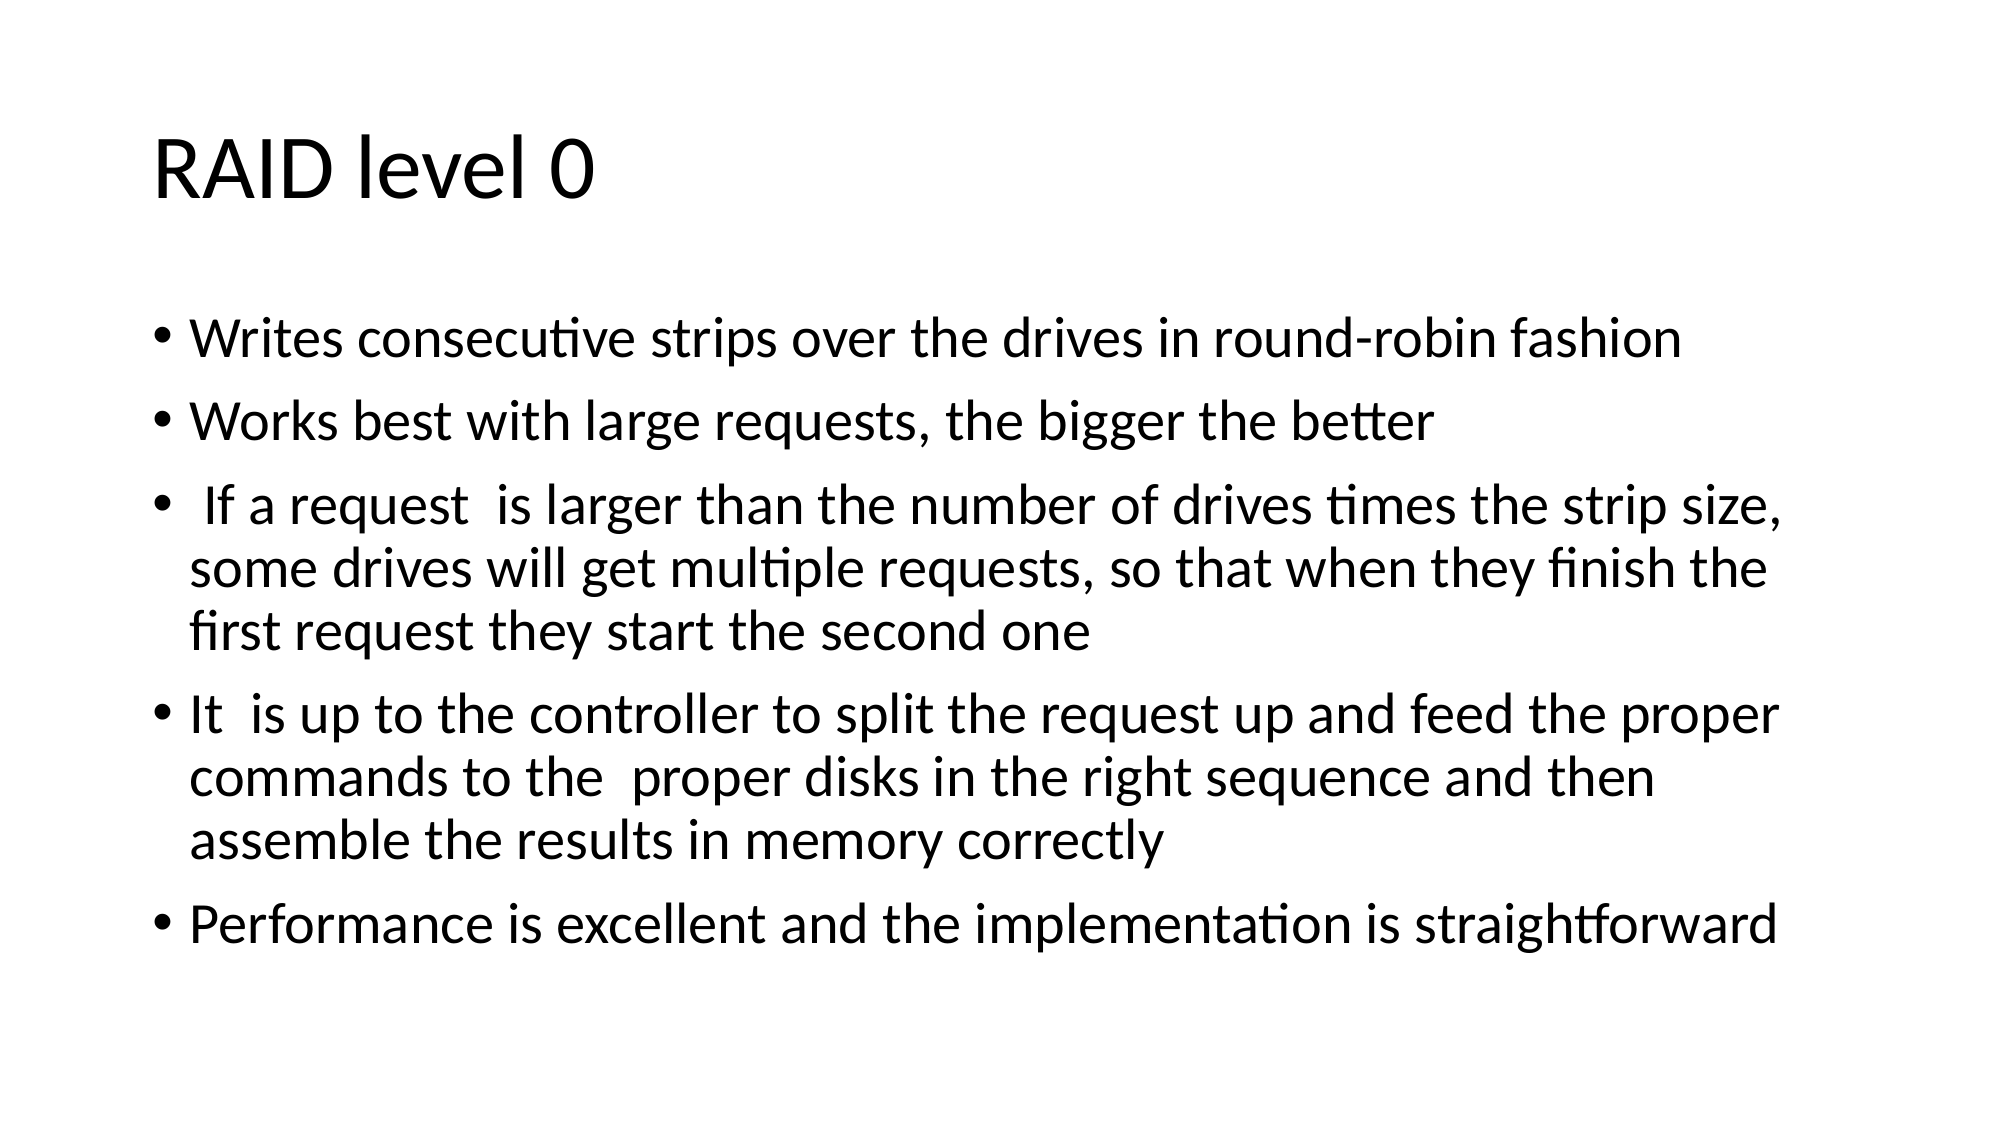

# RAID level 0
Writes consecutive strips over the drives in round-robin fashion
Works best with large requests, the bigger the better
 If a request  is larger than the number of drives times the strip size, some drives will get multiple requests, so that when they finish the first request they start the second one
It  is up to the controller to split the request up and feed the proper commands to the  proper disks in the right sequence and then assemble the results in memory correctly
Performance is excellent and the implementation is straightforward